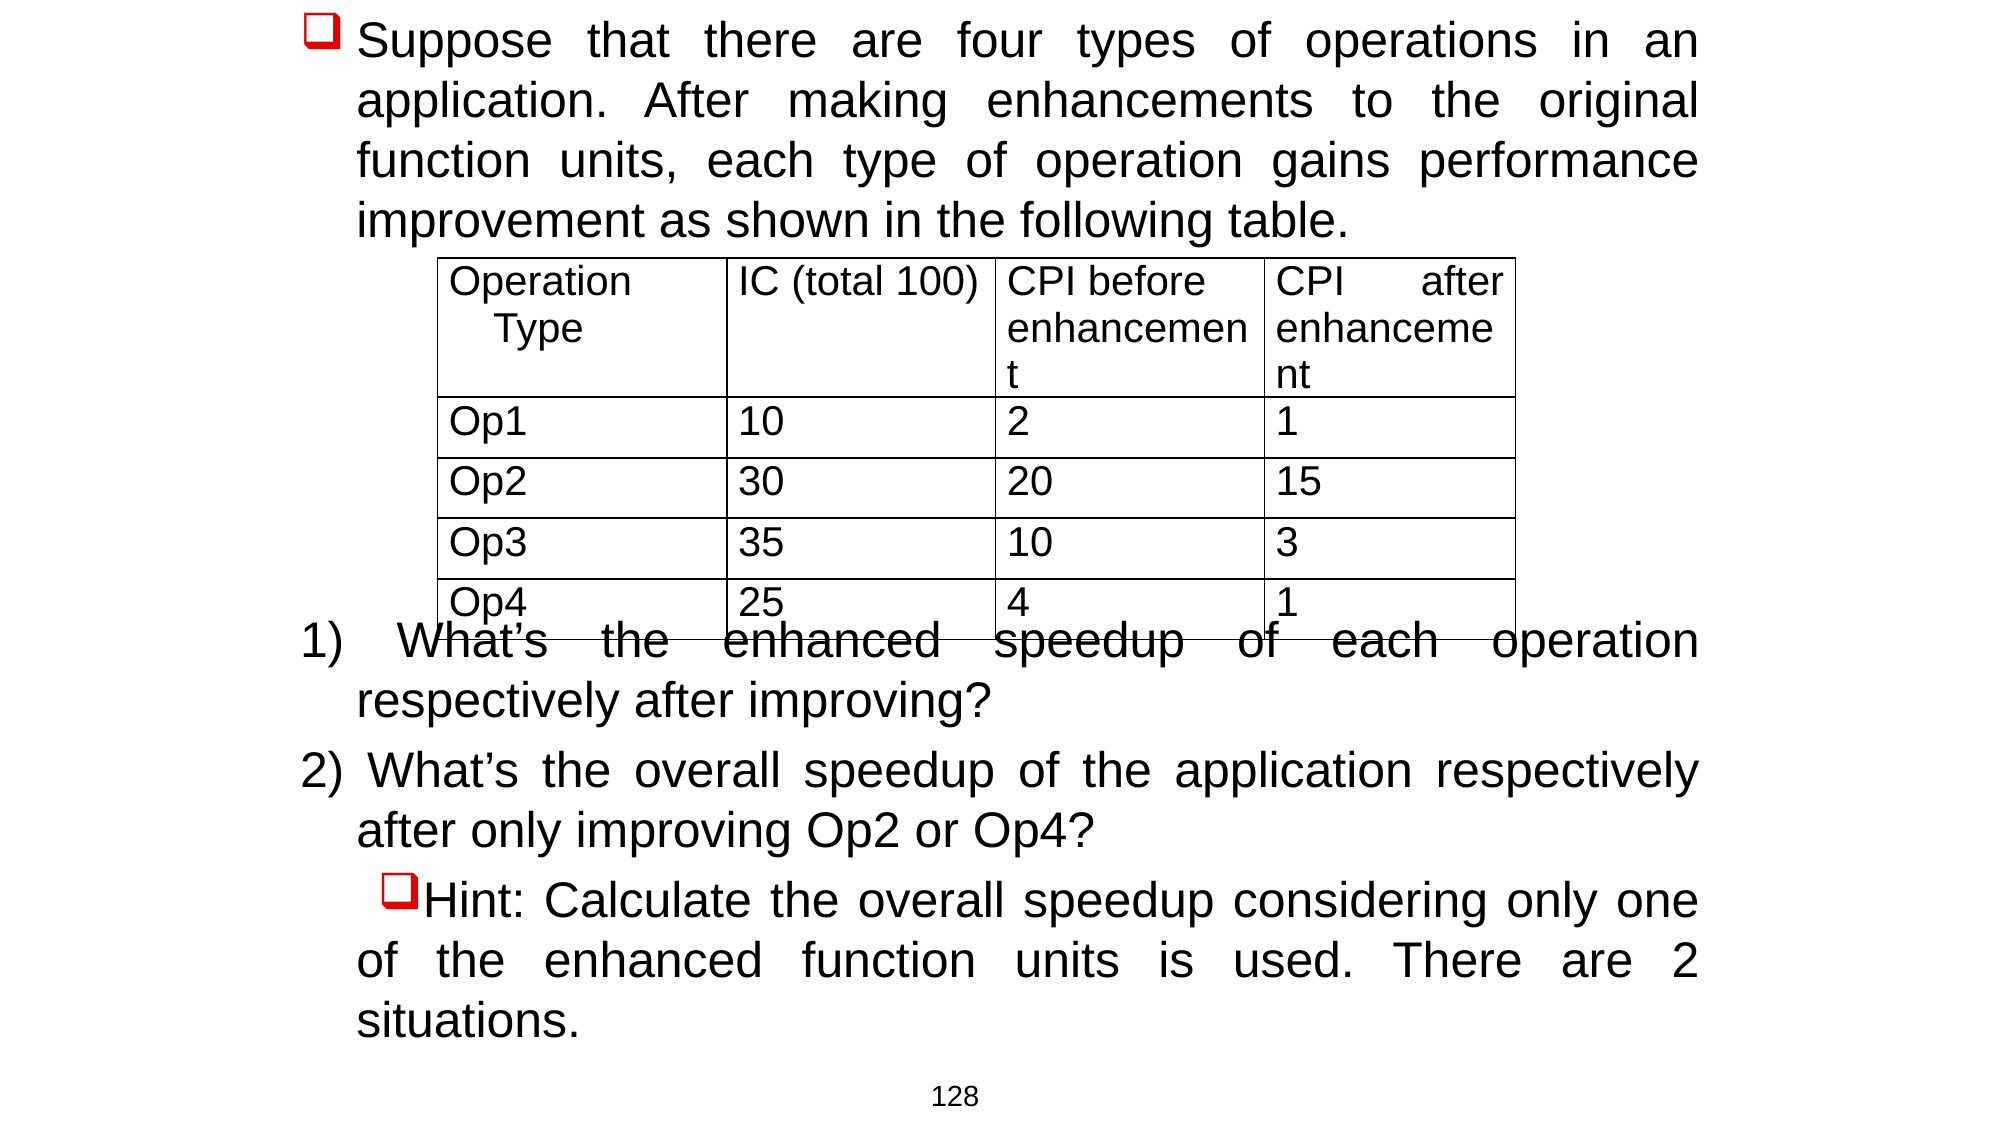

Suppose that there are four types of operations in an application. After making enhancements to the original function units, each type of operation gains performance improvement as shown in the following table.

1) What’s the enhanced speedup of each operation respectively after improving?
2) What’s the overall speedup of the application respectively after only improving Op2 or Op4?
Hint: Calculate the overall speedup considering only one of the enhanced function units is used. There are 2 situations.
| Operation Type | IC (total 100) | CPI before enhancement | CPI after enhancement |
| --- | --- | --- | --- |
| Op1 | 10 | 2 | 1 |
| Op2 | 30 | 20 | 15 |
| Op3 | 35 | 10 | 3 |
| Op4 | 25 | 4 | 1 |